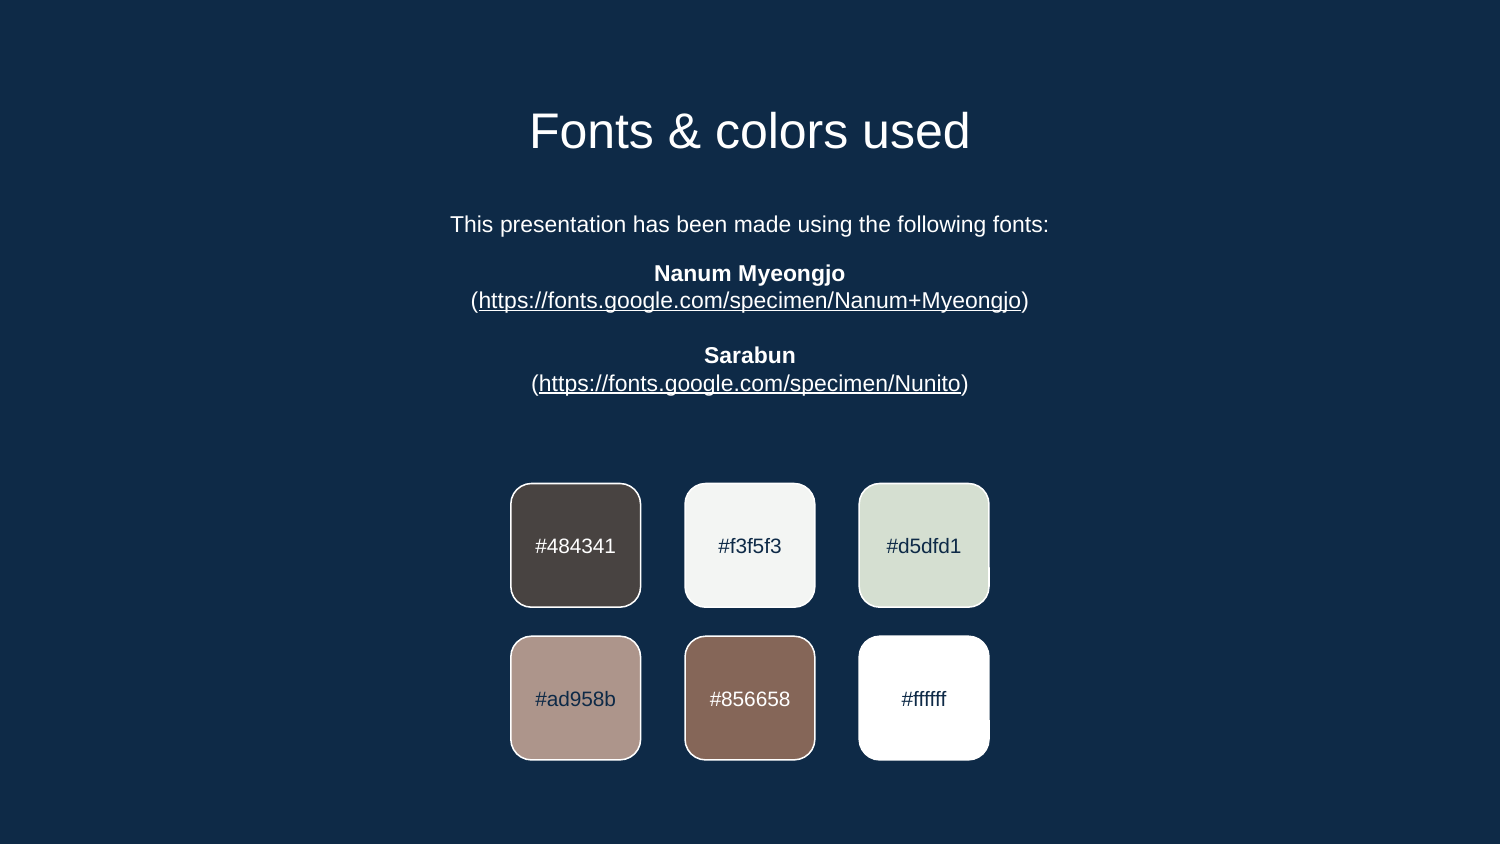

# Fonts & colors used
This presentation has been made using the following fonts:
Nanum Myeongjo
(https://fonts.google.com/specimen/Nanum+Myeongjo)

Sarabun
(https://fonts.google.com/specimen/Nunito)

#484341
#f3f5f3
#d5dfd1

#ad958b
#856658
#ffffff